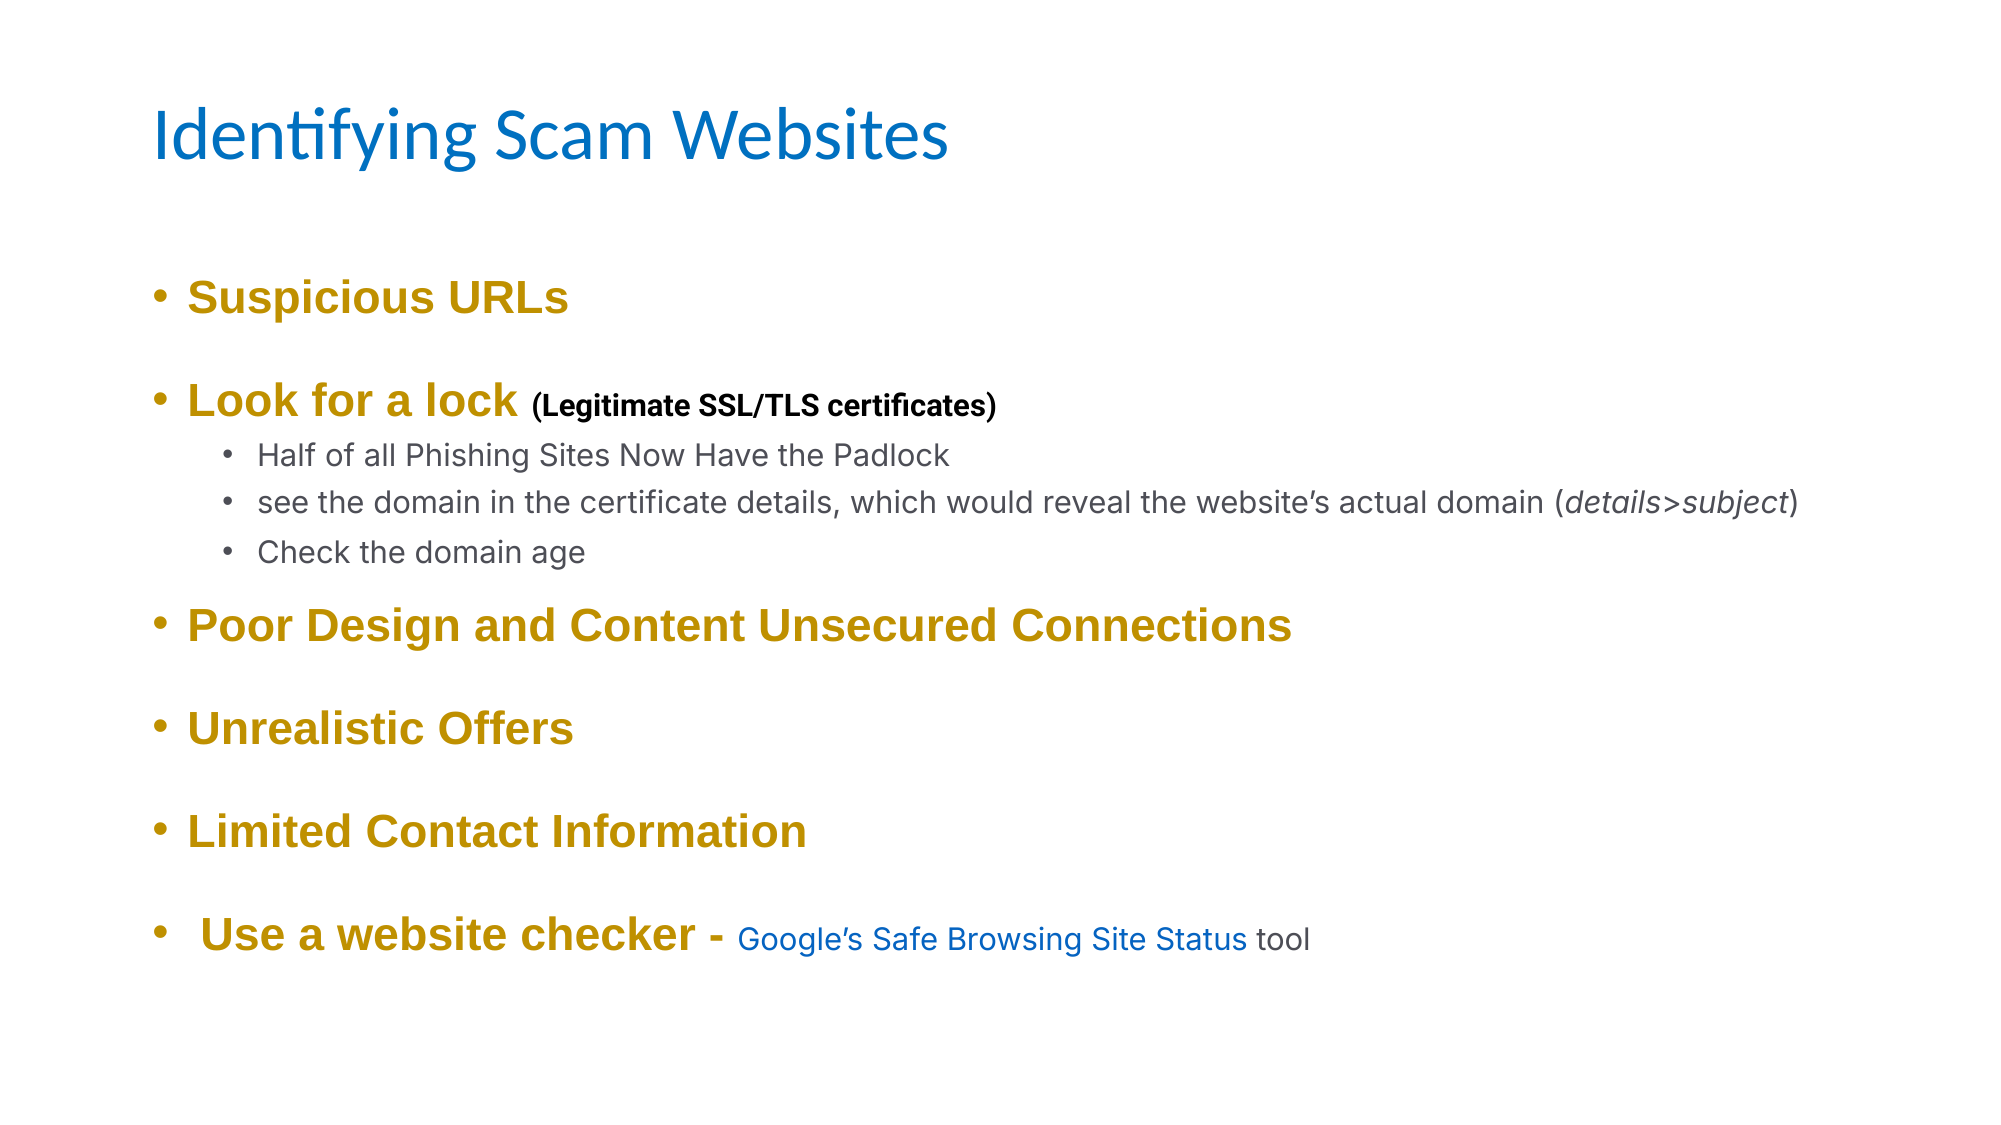

# Identifying Scam Websites
Suspicious URLs
Look for a lock (Legitimate SSL/TLS certificates)
Half of all Phishing Sites Now Have the Padlock
see the domain in the certificate details, which would reveal the website’s actual domain (details>subject)
Check the domain age
Poor Design and Content Unsecured Connections
Unrealistic Offers
Limited Contact Information
 Use a website checker - Google’s Safe Browsing Site Status tool